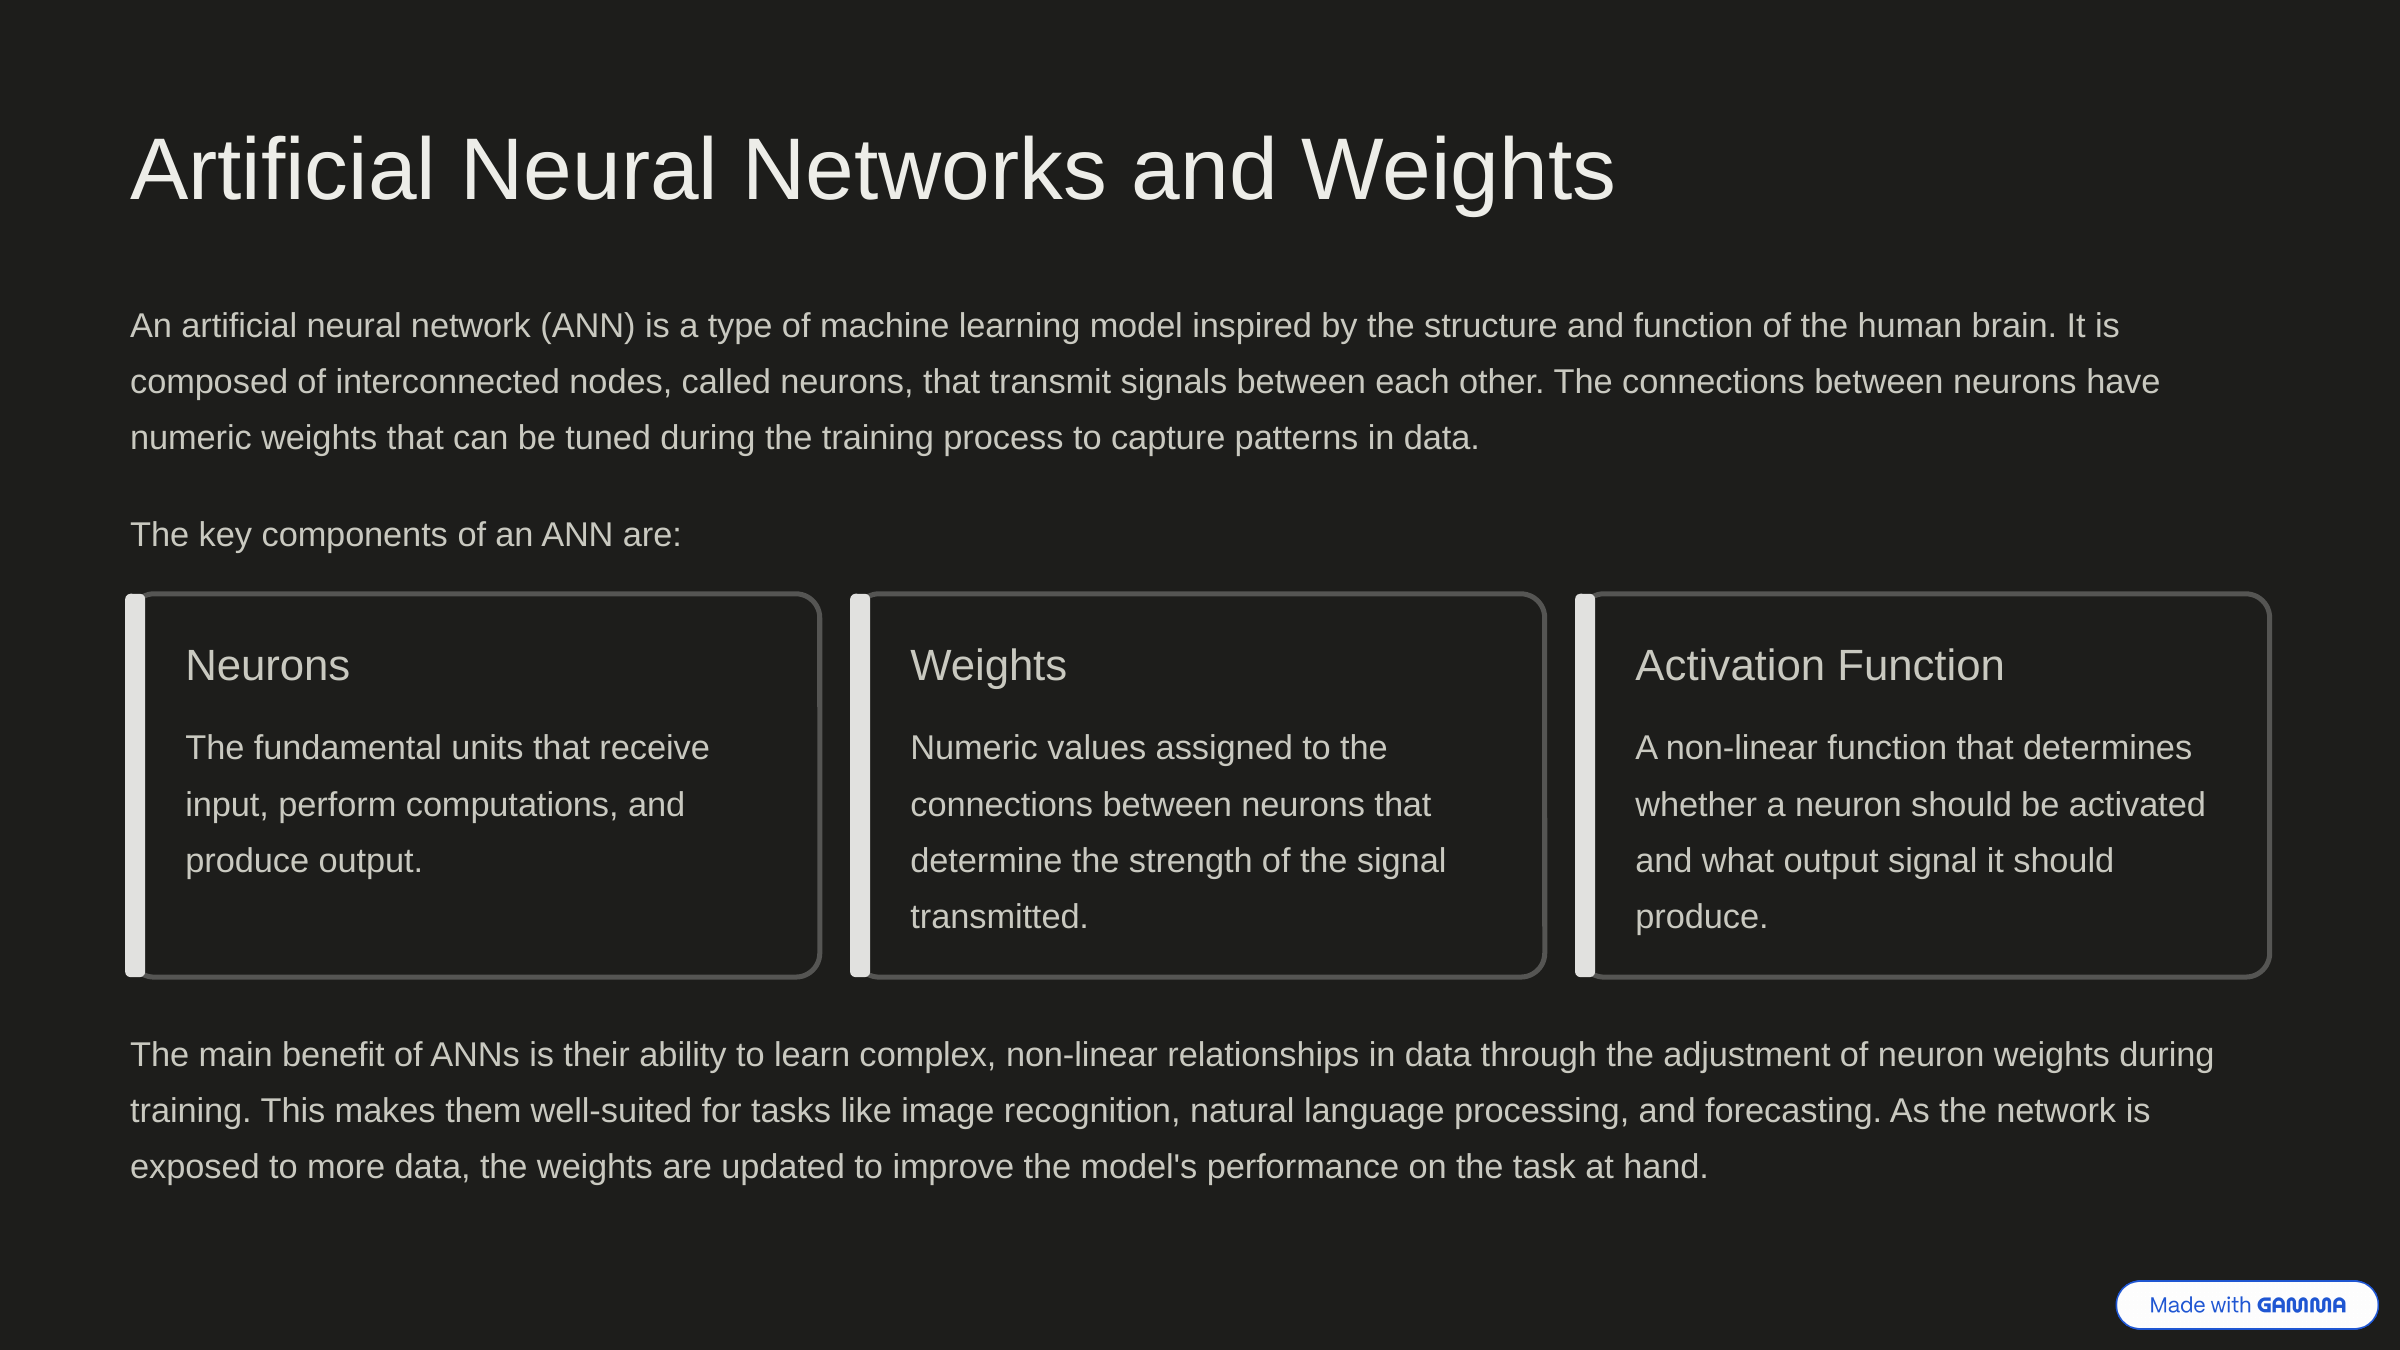

Artificial Neural Networks and Weights
An artificial neural network (ANN) is a type of machine learning model inspired by the structure and function of the human brain. It is composed of interconnected nodes, called neurons, that transmit signals between each other. The connections between neurons have numeric weights that can be tuned during the training process to capture patterns in data.
The key components of an ANN are:

Neurons
Weights
Activation Function
The fundamental units that receive input, perform computations, and produce output.
Numeric values assigned to the connections between neurons that determine the strength of the signal transmitted.
A non-linear function that determines whether a neuron should be activated and what output signal it should produce.
The main benefit of ANNs is their ability to learn complex, non-linear relationships in data through the adjustment of neuron weights during training. This makes them well-suited for tasks like image recognition, natural language processing, and forecasting. As the network is exposed to more data, the weights are updated to improve the model's performance on the task at hand.